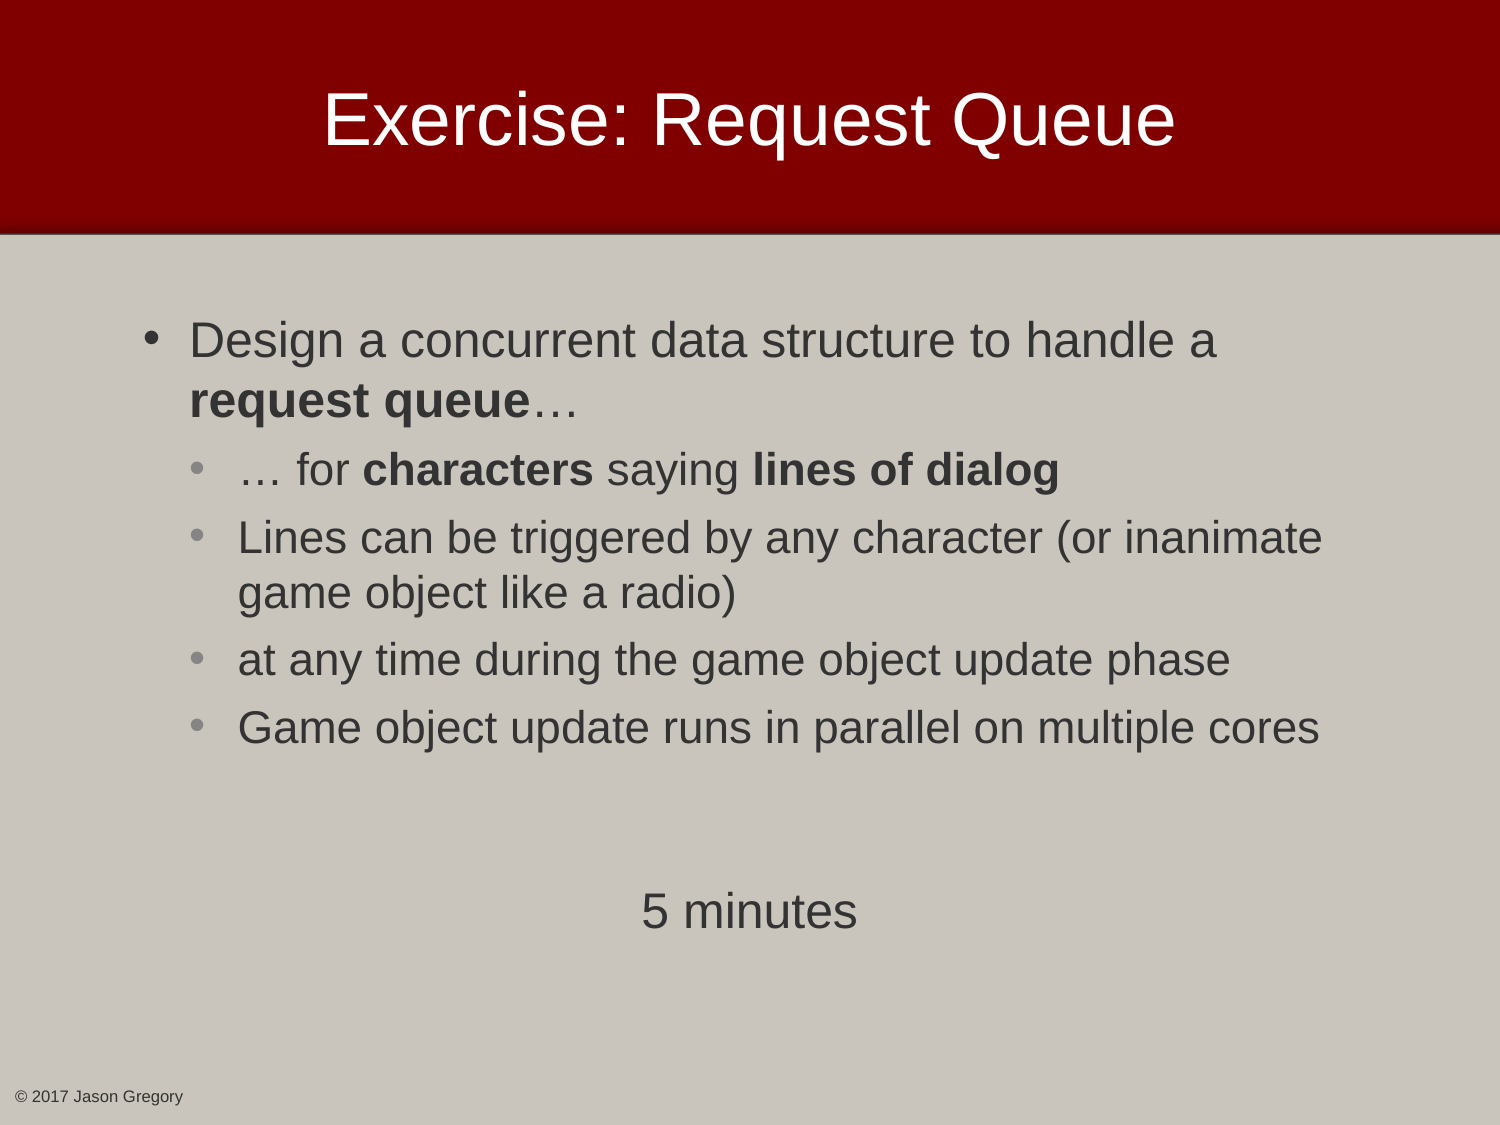

# Exercise: Request Queue
Design a concurrent data structure to handle a request queue…
… for characters saying lines of dialog
Lines can be triggered by any character (or inanimate game object like a radio)
at any time during the game object update phase
Game object update runs in parallel on multiple cores

5 minutes
© 2017 Jason Gregory